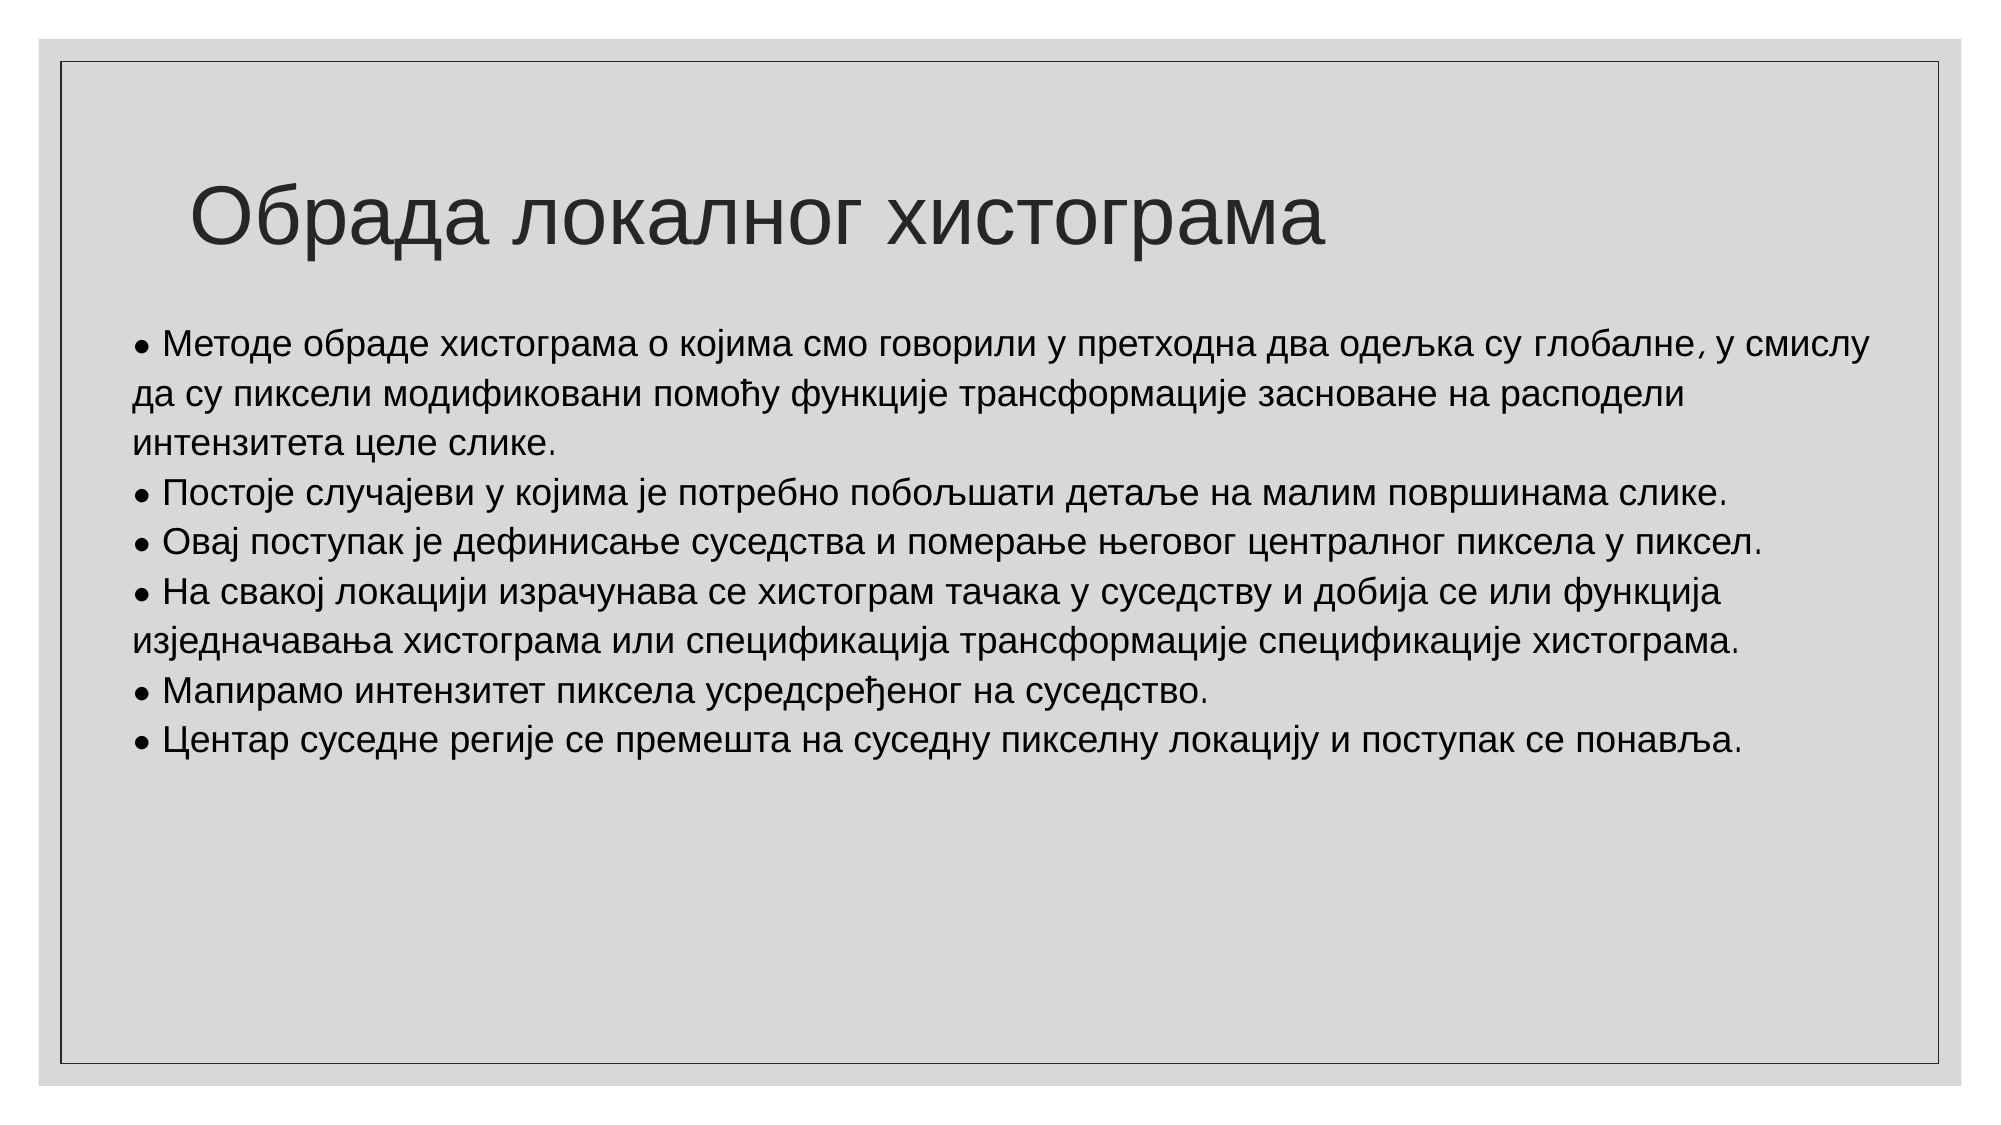

# Обрада локалног хистограма
• Методе обраде хистограма о којима смо говорили у претходна два одељка су глобалне, у смислу да су пиксели модификовани помоћу функције трансформације засноване на расподели интензитета целе слике.
• Постоје случајеви у којима је потребно побољшати детаље на малим површинама слике.
• Овај поступак је дефинисање суседства и померање његовог централног пиксела у пиксел.
• На свакој локацији израчунава се хистограм тачака у суседству и добија се или функција изједначавања хистограма или спецификација трансформације спецификације хистограма.
• Мапирамо интензитет пиксела усредсређеног на суседство.
• Центар суседне регије се премешта на суседну пикселну локацију и поступак се понавља.